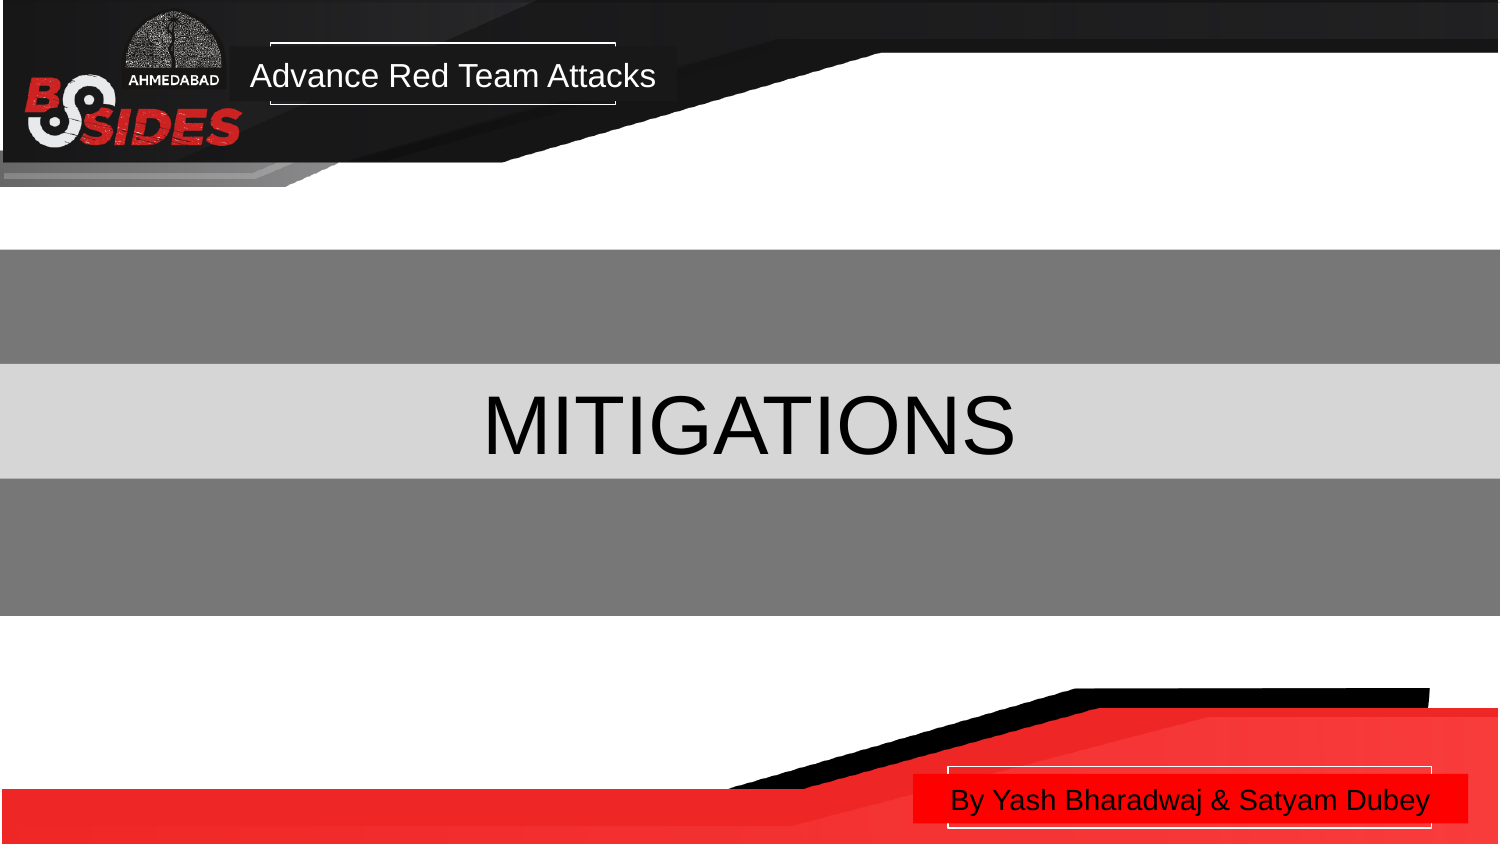

Advance Red Team Attacks

MITIGATIONS
By Yash Bharadwaj & Satyam Dubey